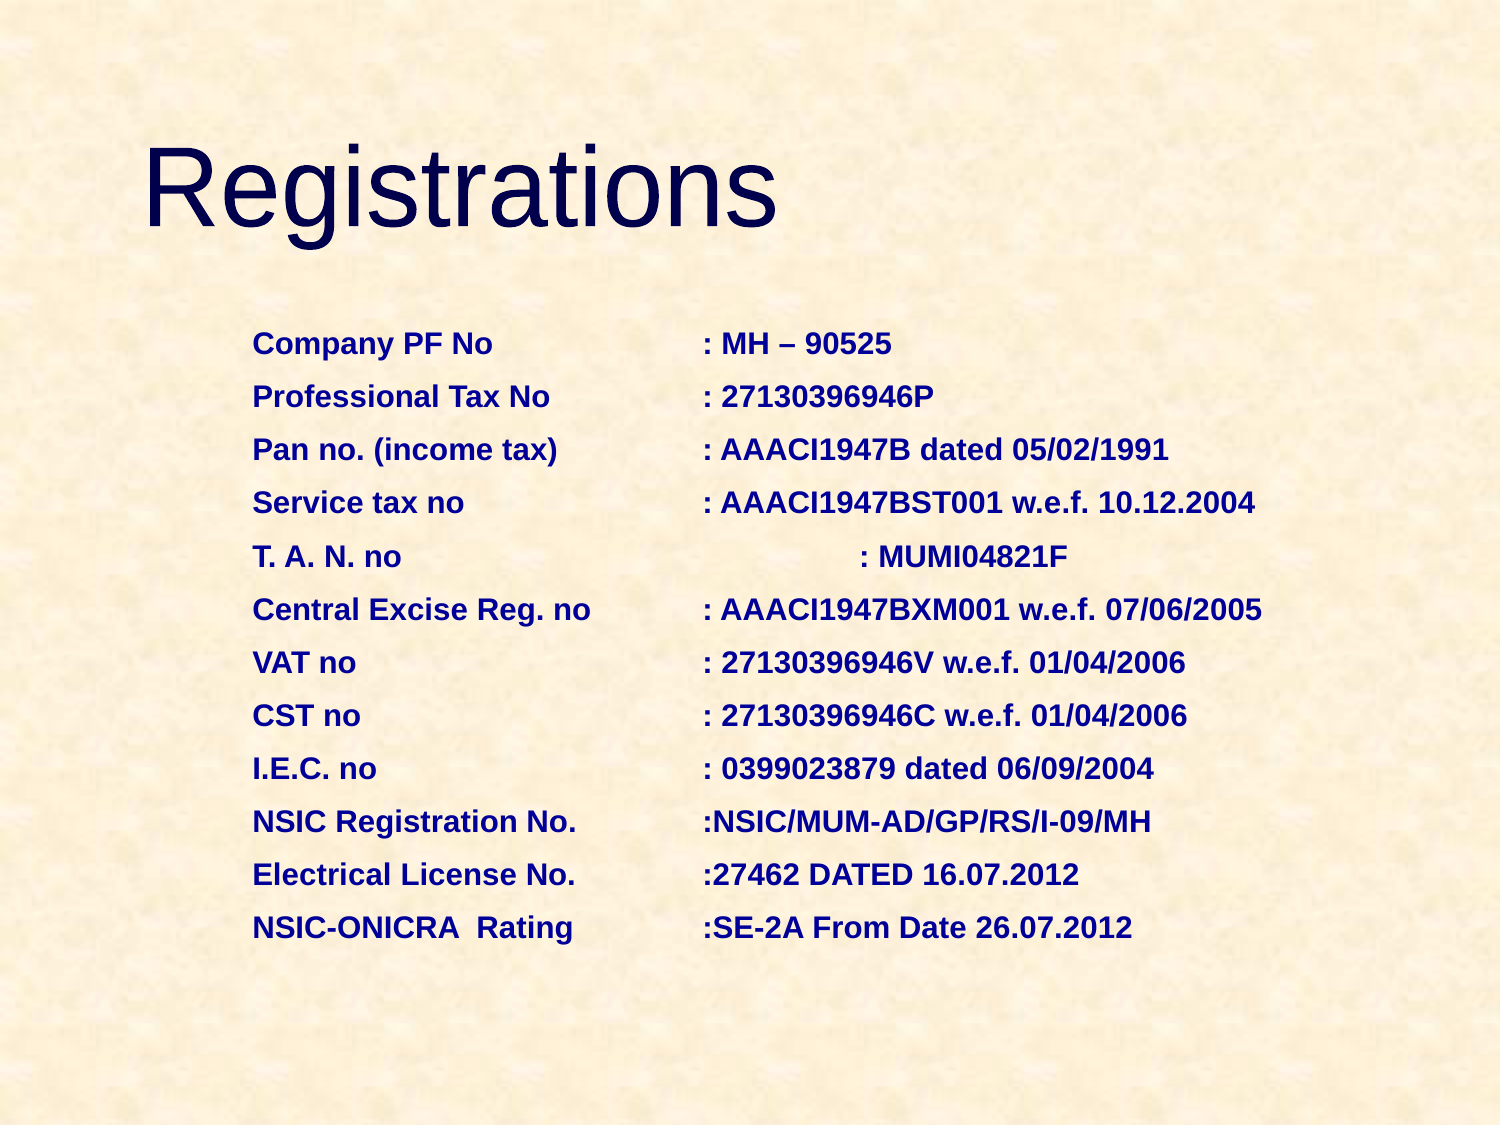

Registrations

Company PF No		: MH – 90525
Professional Tax No               	: 27130396946P
Pan no. (income tax)              	: AAACI1947B dated 05/02/1991
Service tax no            	: AAACI1947BST001 w.e.f. 10.12.2004
T. A. N. no		                  : MUMI04821F
Central Excise Reg. no	: AAACI1947BXM001 w.e.f. 07/06/2005
VAT no			: 27130396946V w.e.f. 01/04/2006
CST no			: 27130396946C w.e.f. 01/04/2006
I.E.C. no			: 0399023879 dated 06/09/2004
NSIC Registration No.	:NSIC/MUM-AD/GP/RS/I-09/MH
Electrical License No.	:27462 DATED 16.07.2012
NSIC-ONICRA  Rating	:SE-2A From Date 26.07.2012